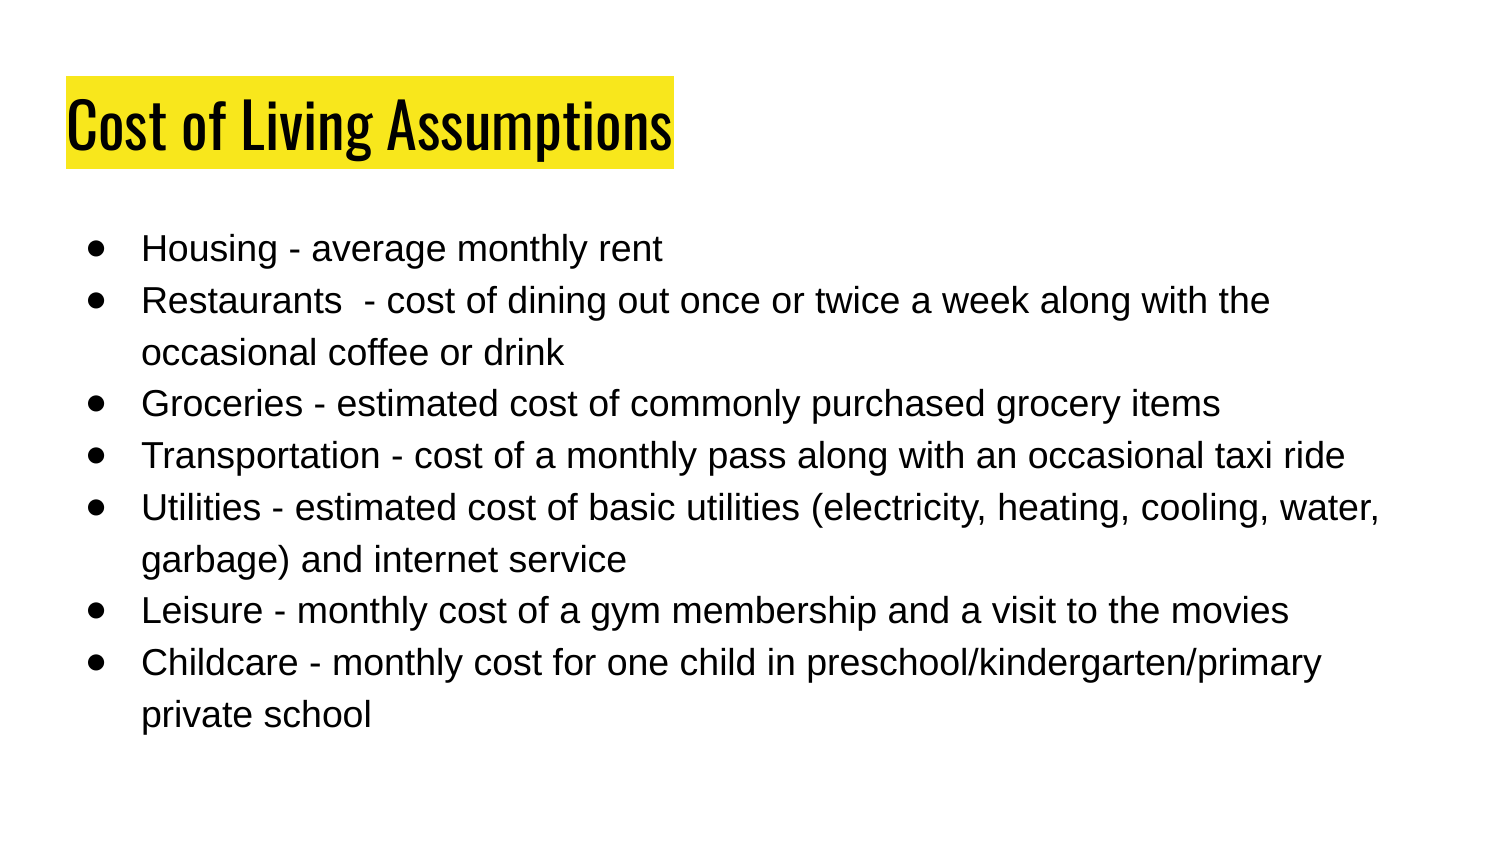

# Cost of Living Assumptions
Housing - average monthly rent
Restaurants  - cost of dining out once or twice a week along with the occasional coffee or drink
Groceries - estimated cost of commonly purchased grocery items
Transportation - cost of a monthly pass along with an occasional taxi ride
Utilities - estimated cost of basic utilities (electricity, heating, cooling, water, garbage) and internet service
Leisure - monthly cost of a gym membership and a visit to the movies
Childcare - monthly cost for one child in preschool/kindergarten/primary private school